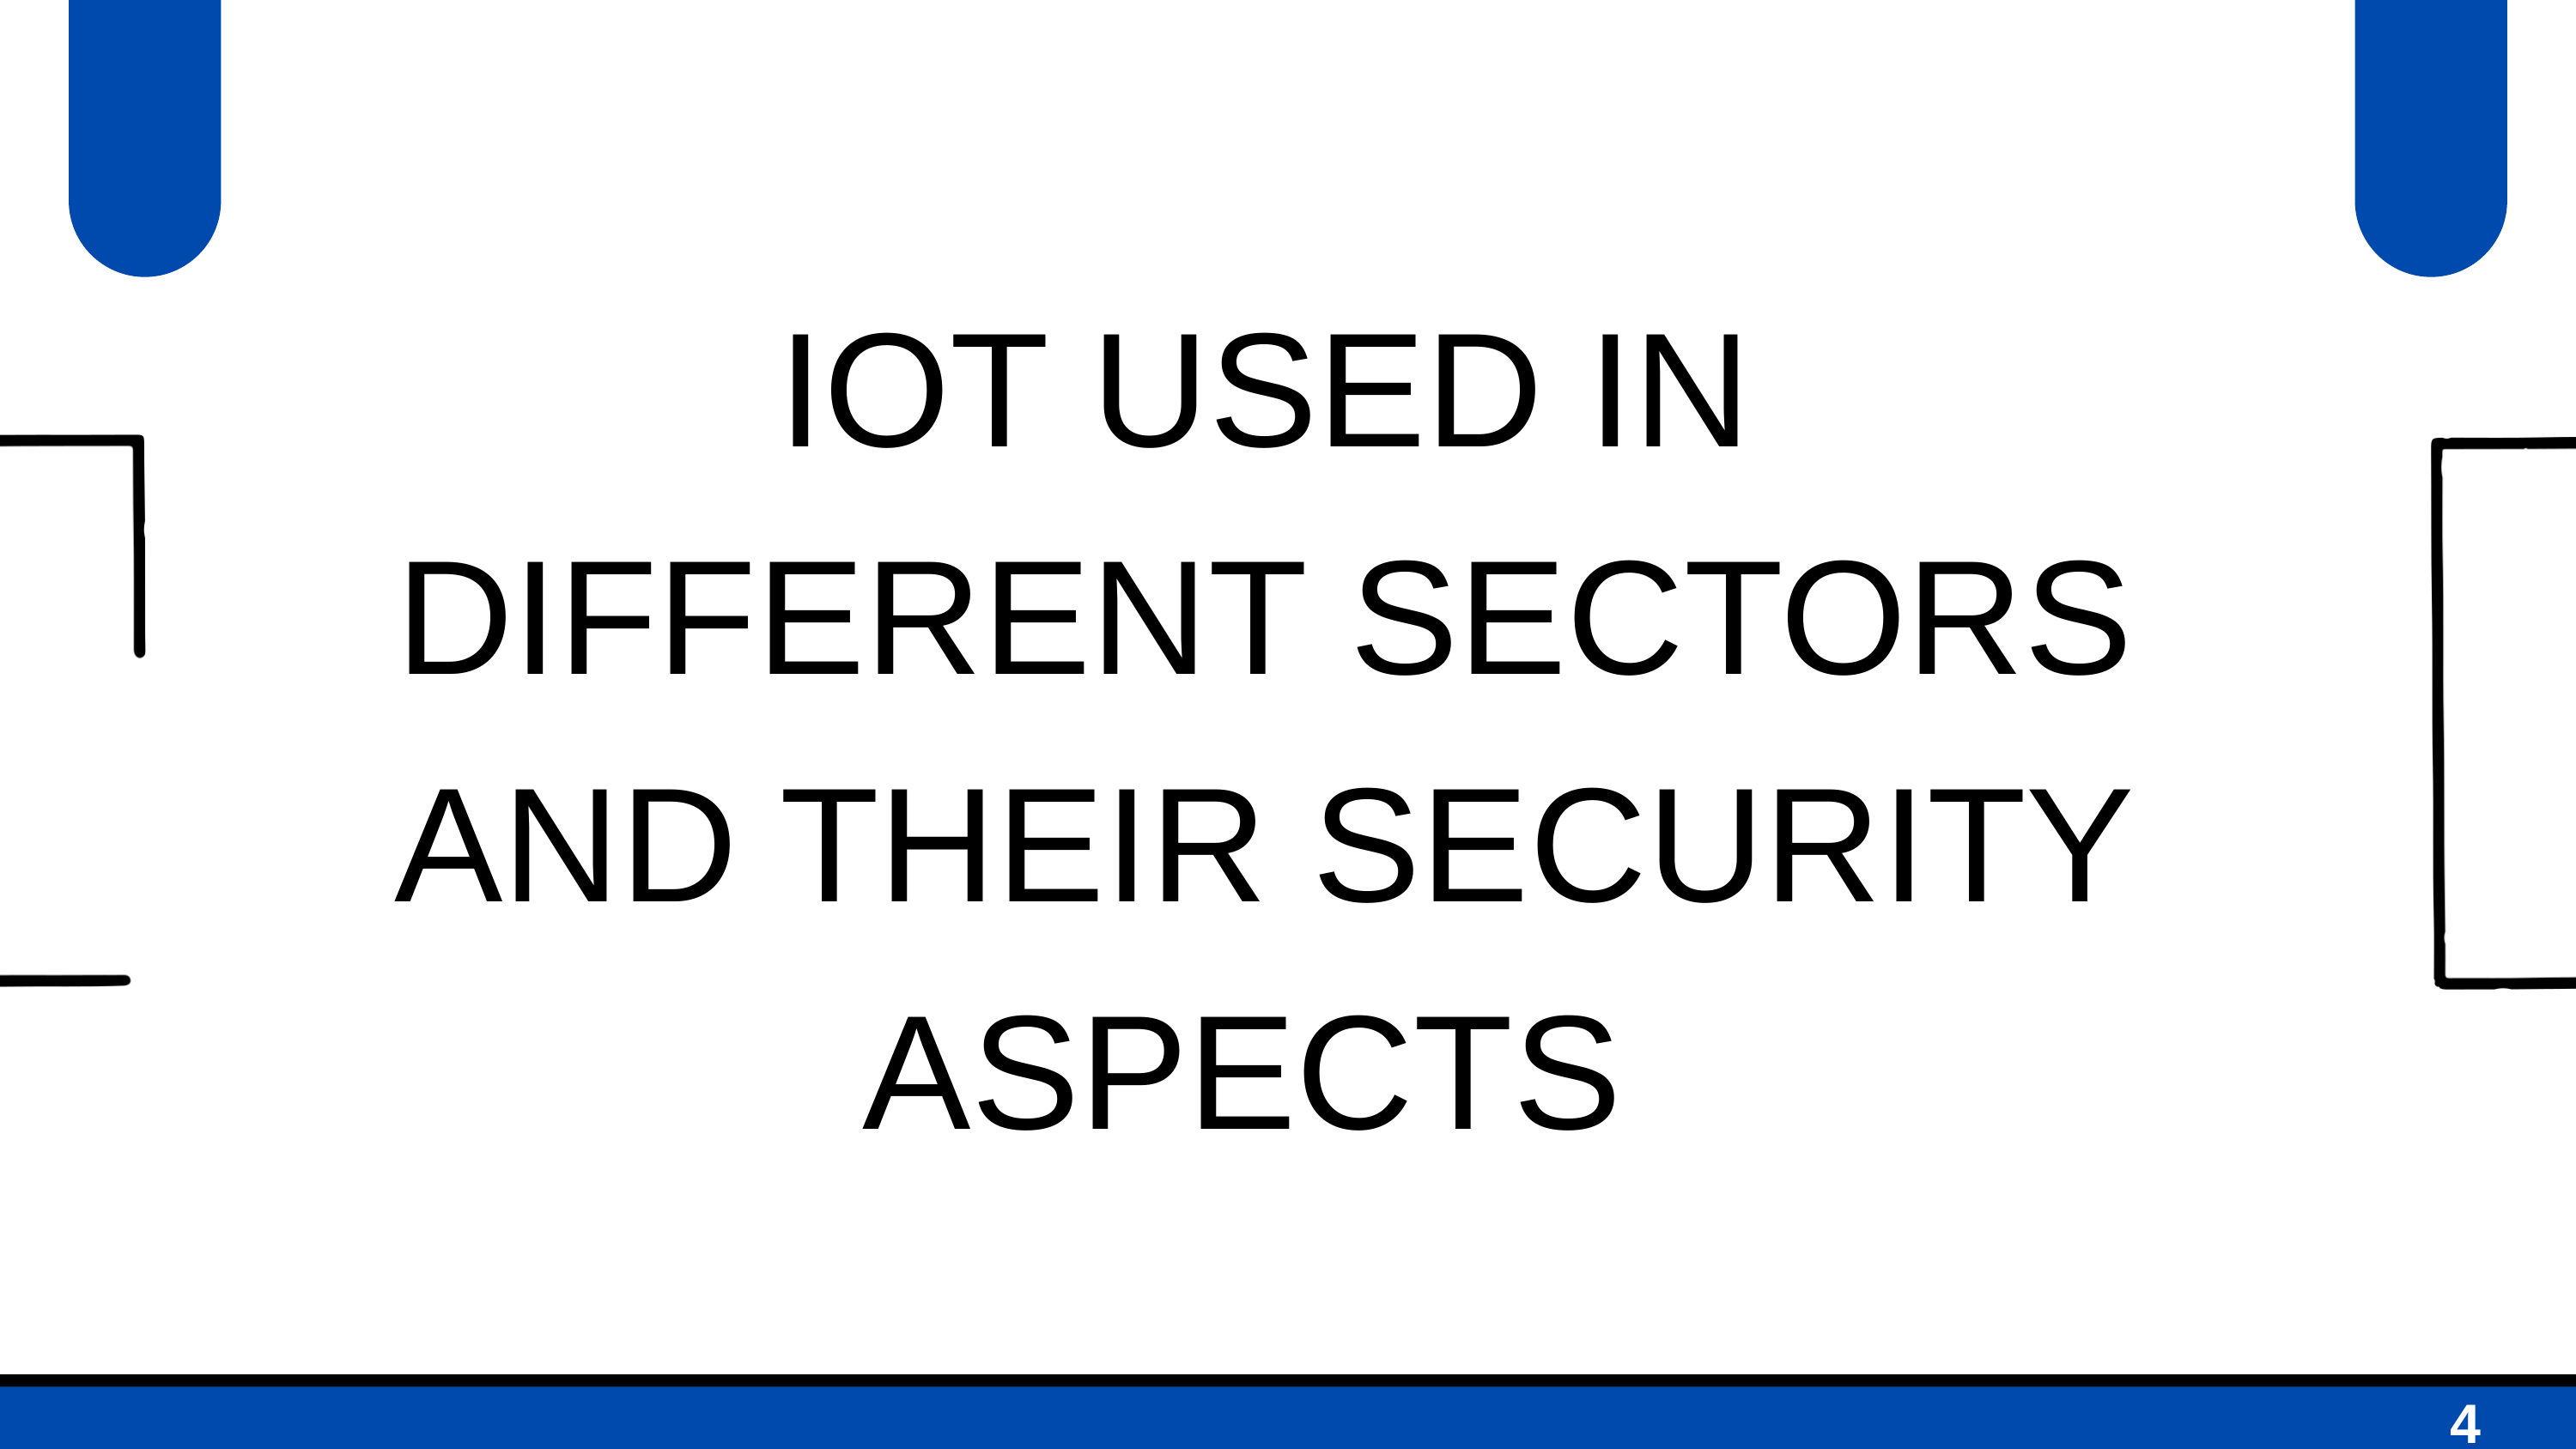

IOT USED IN DIFFERENT SECTORS AND THEIR SECURITY
ASPECTS

4